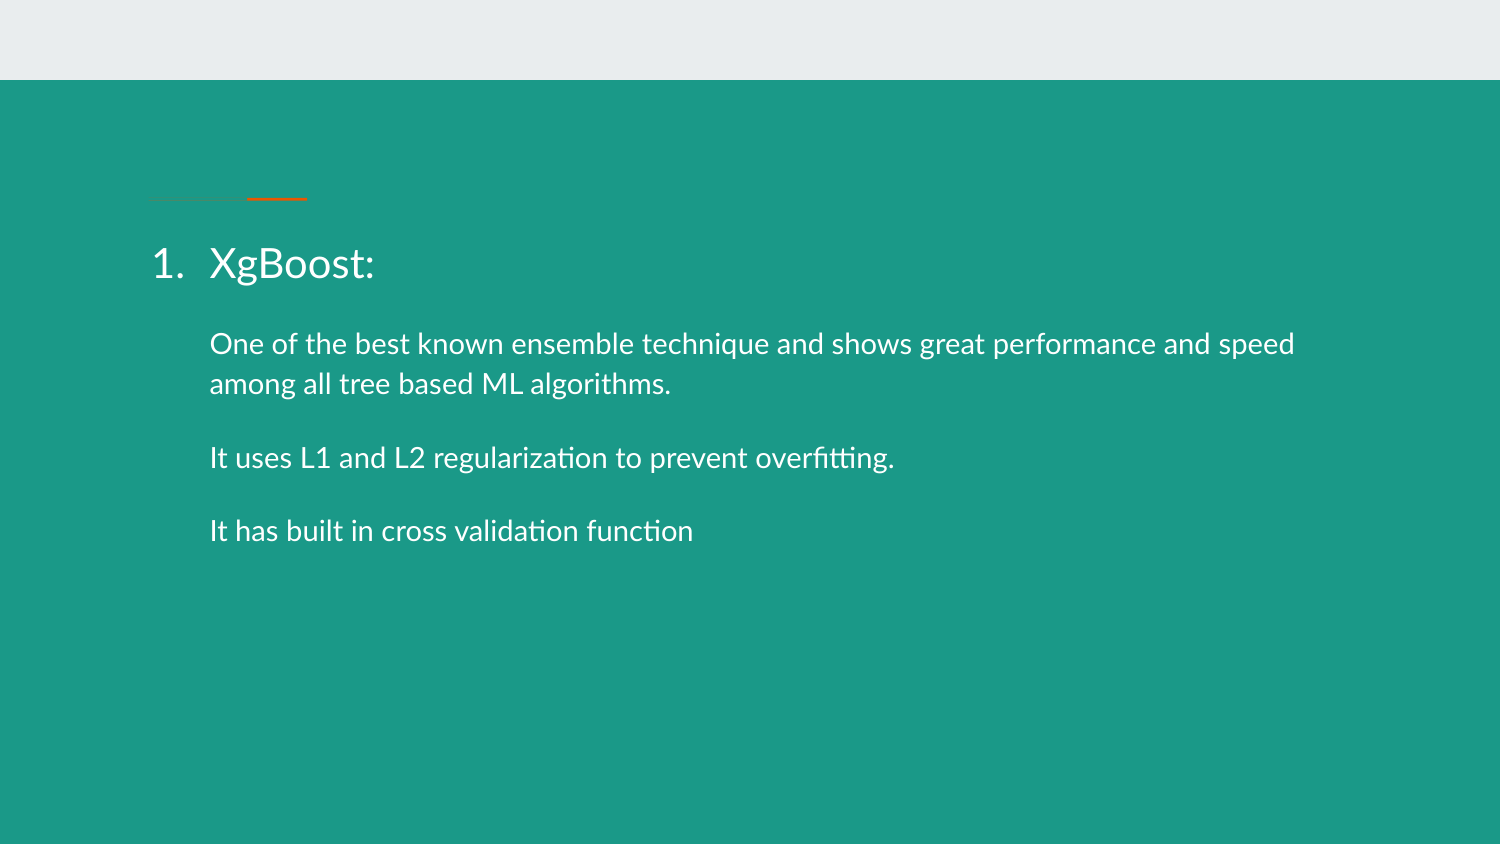

XgBoost:
One of the best known ensemble technique and shows great performance and speed among all tree based ML algorithms.
It uses L1 and L2 regularization to prevent overfitting.
It has built in cross validation function